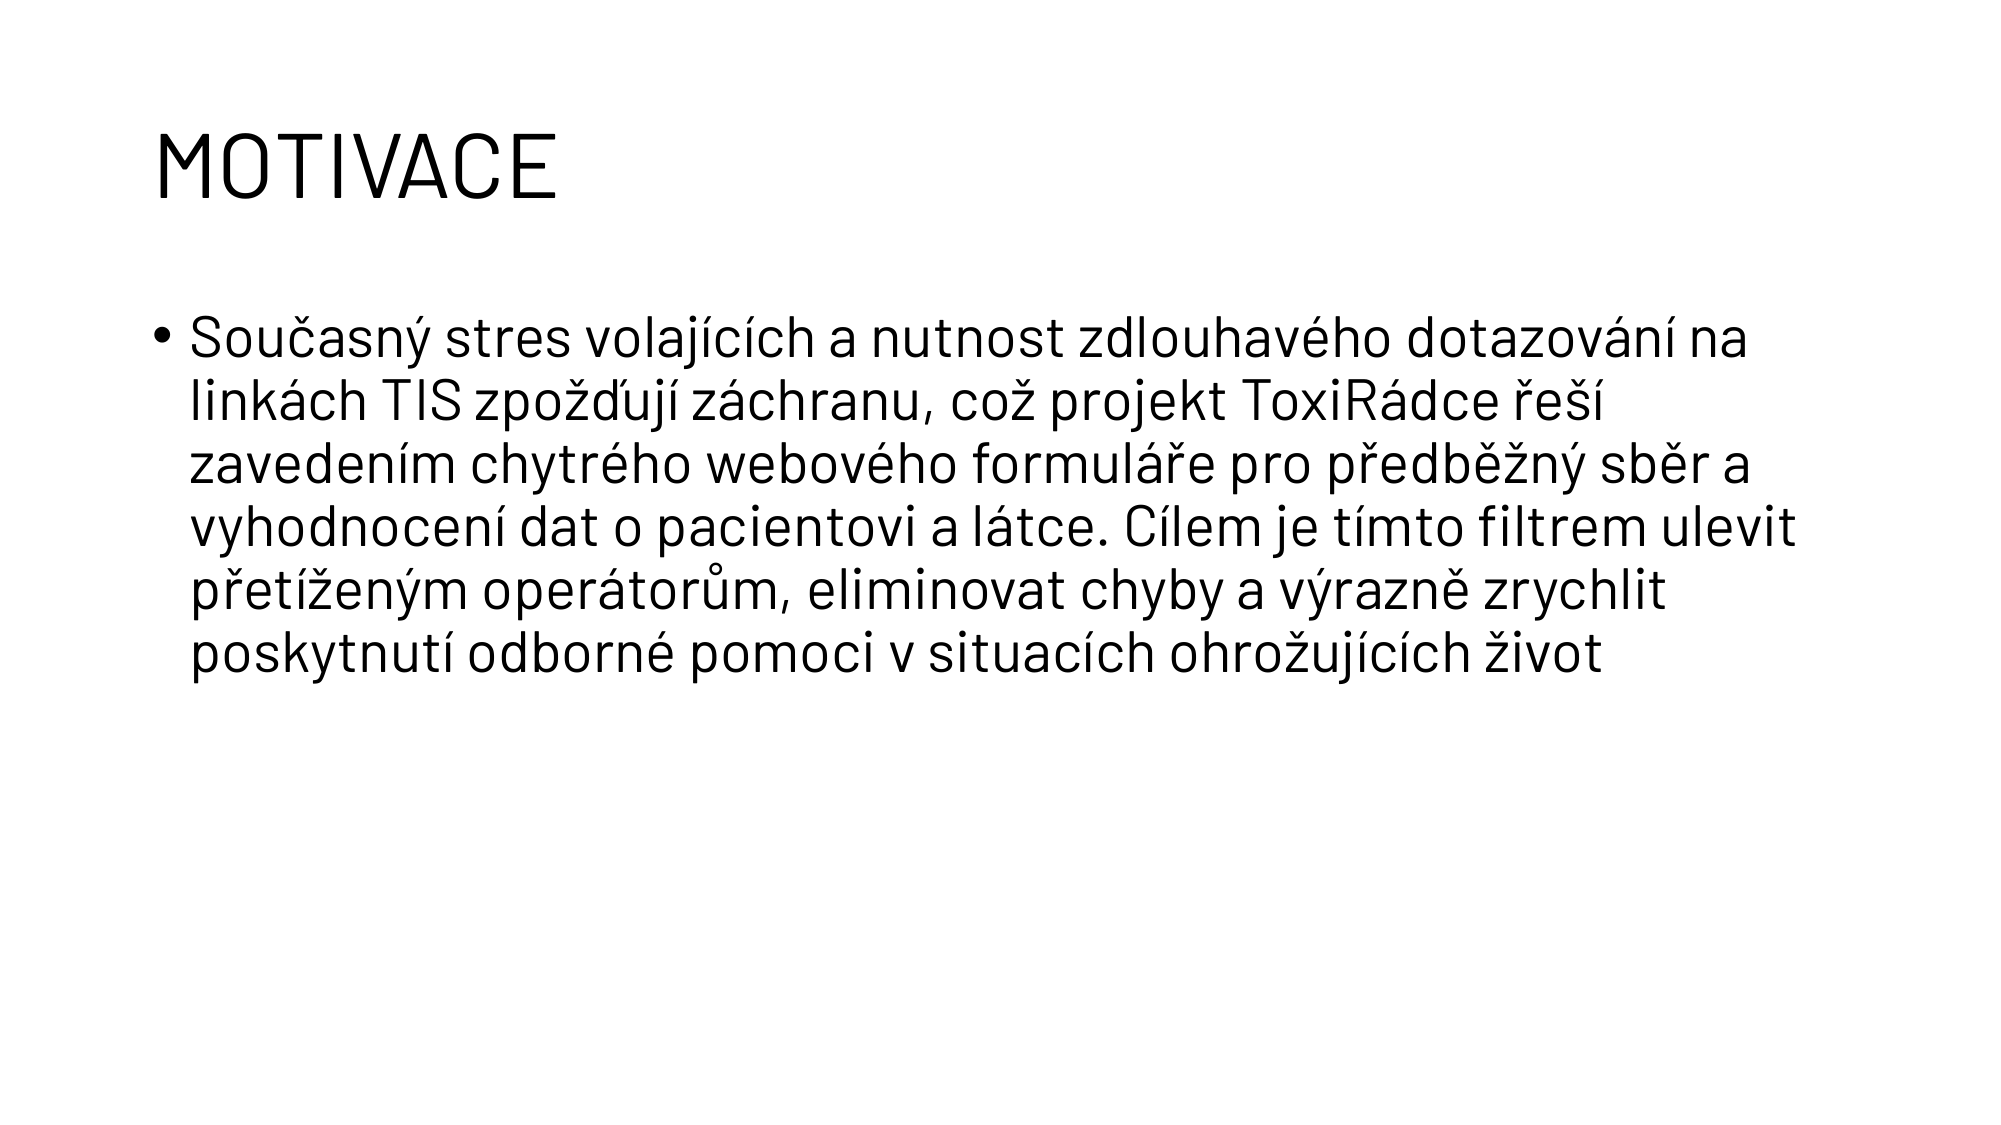

# MOTIVACE
Současný stres volajících a nutnost zdlouhavého dotazování na linkách TIS zpožďují záchranu, což projekt ToxiRádce řeší zavedením chytrého webového formuláře pro předběžný sběr a vyhodnocení dat o pacientovi a látce. Cílem je tímto filtrem ulevit přetíženým operátorům, eliminovat chyby a výrazně zrychlit poskytnutí odborné pomoci v situacích ohrožujících život